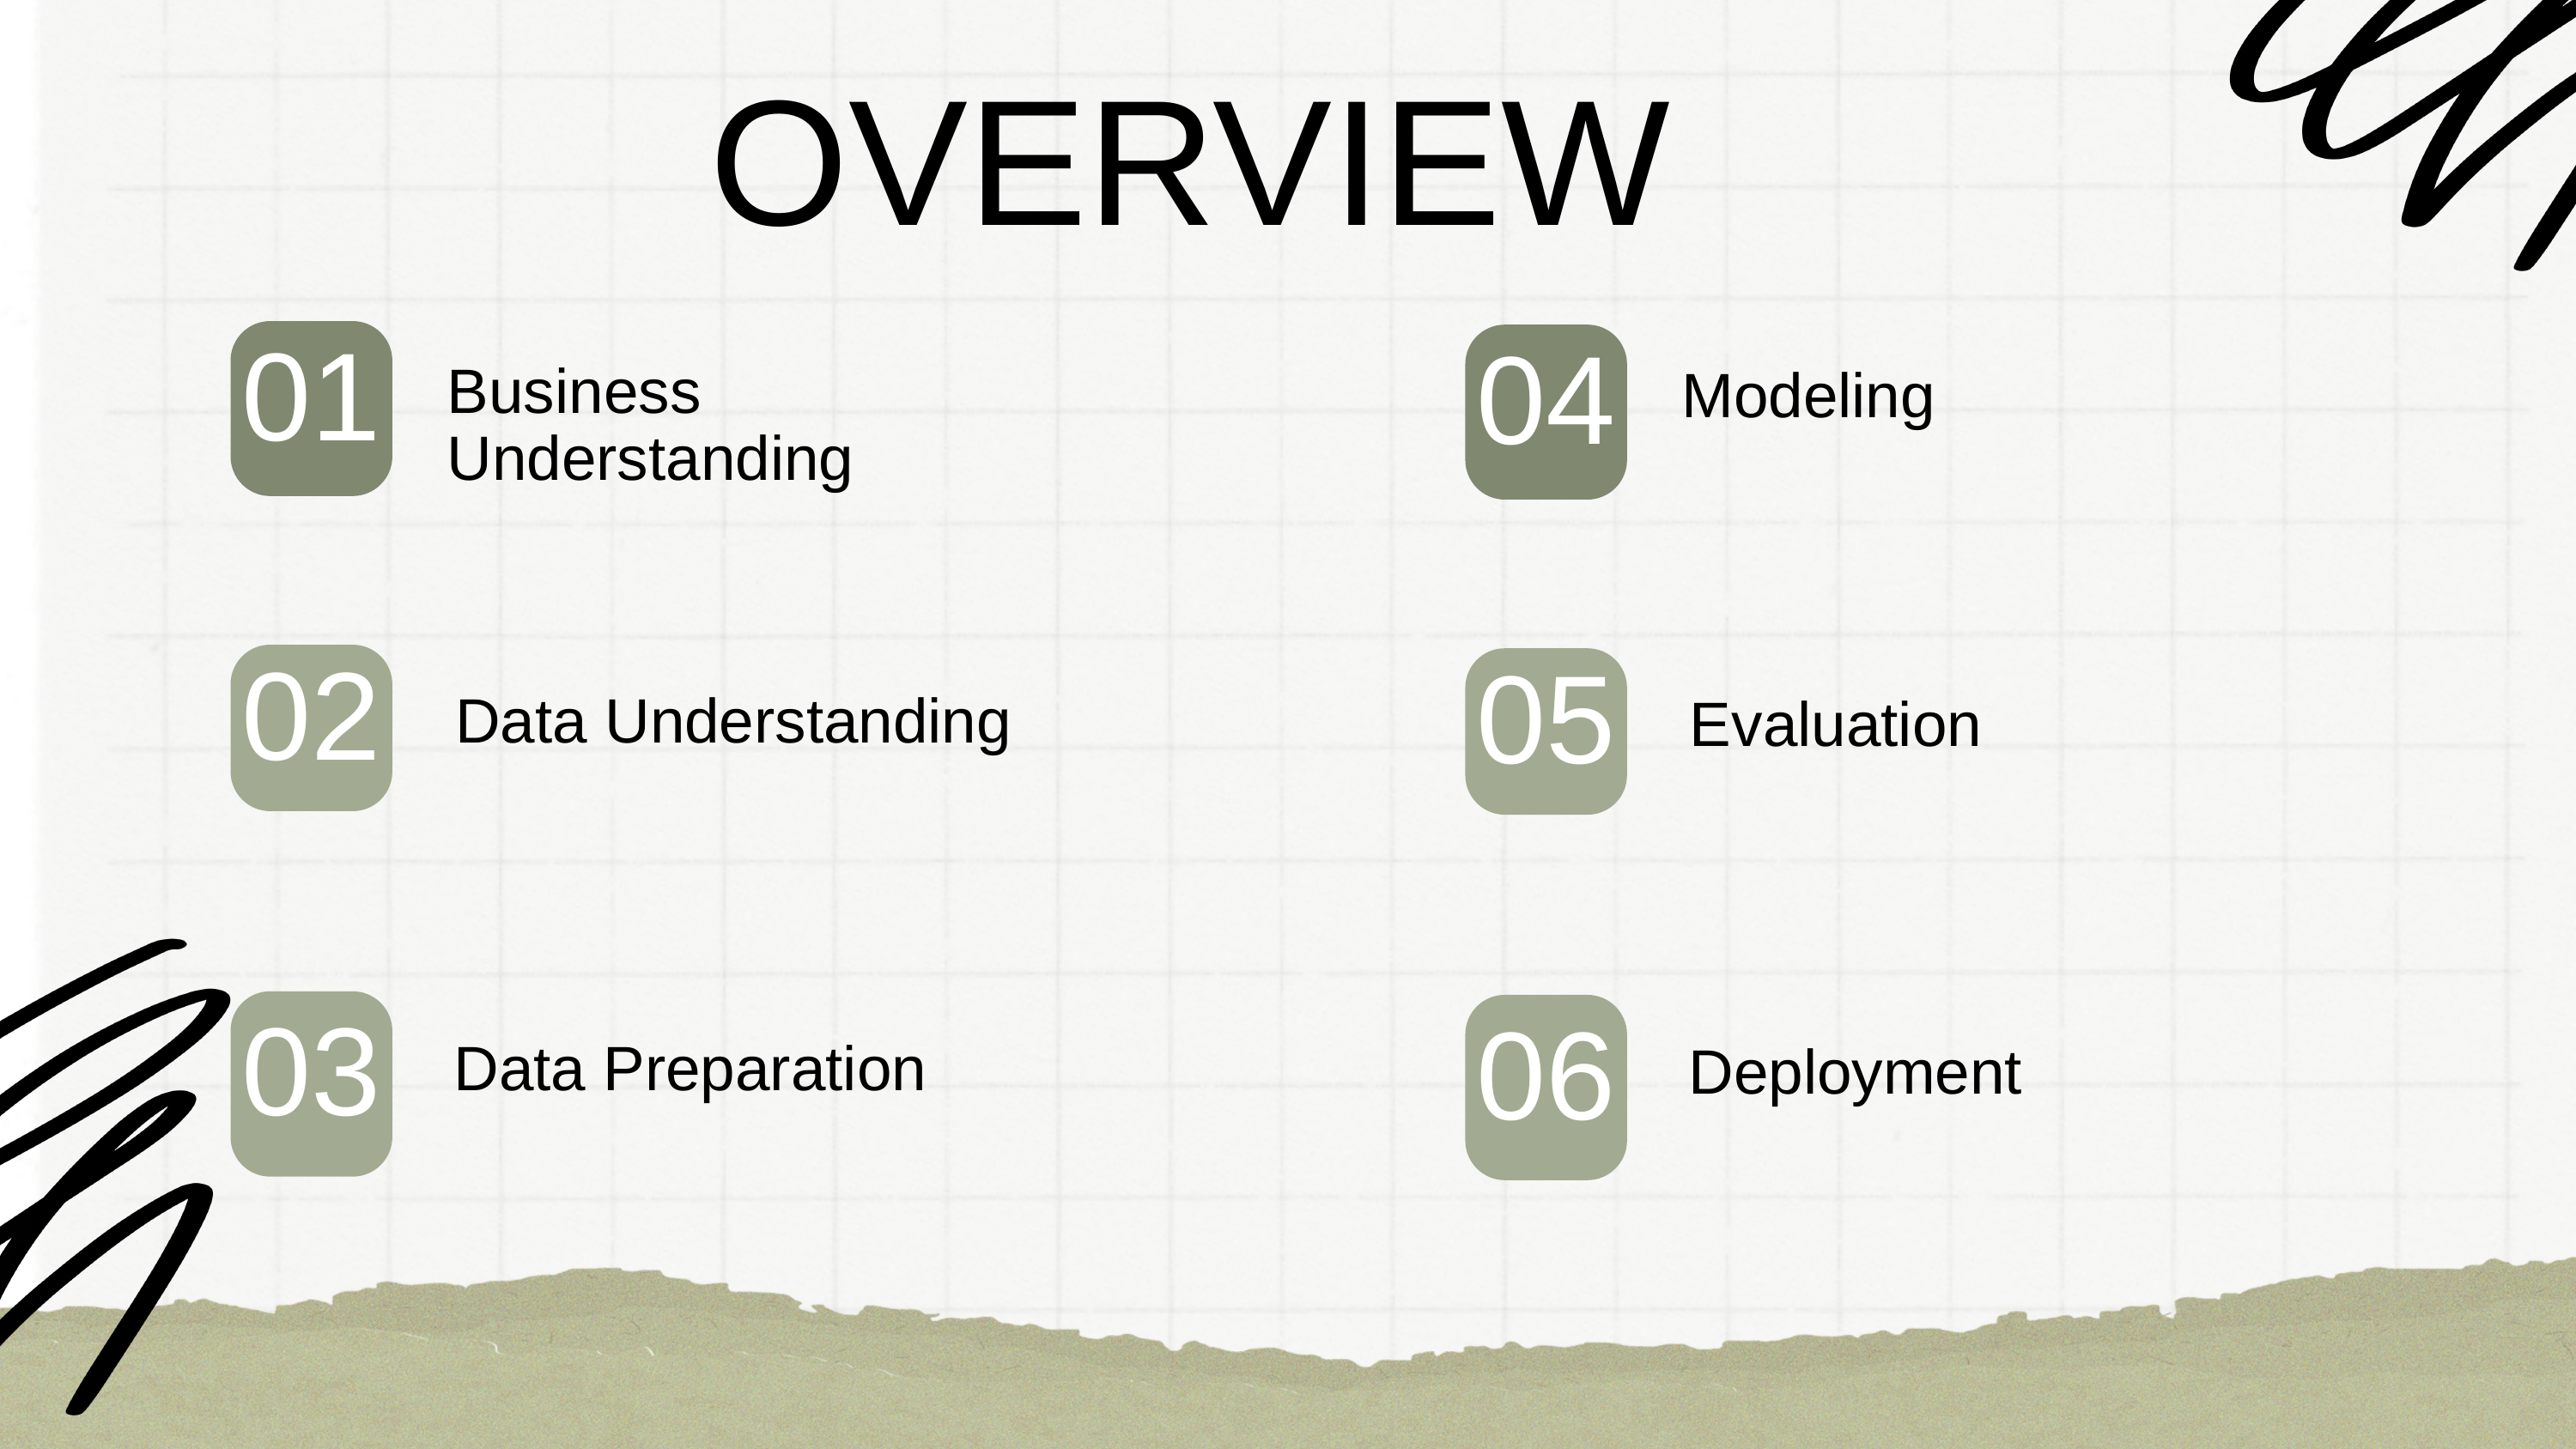

OVERVIEW

01

04
Business Understanding
Modeling

02

05
Data Understanding
Evaluation

03

06
Data Preparation
Deployment